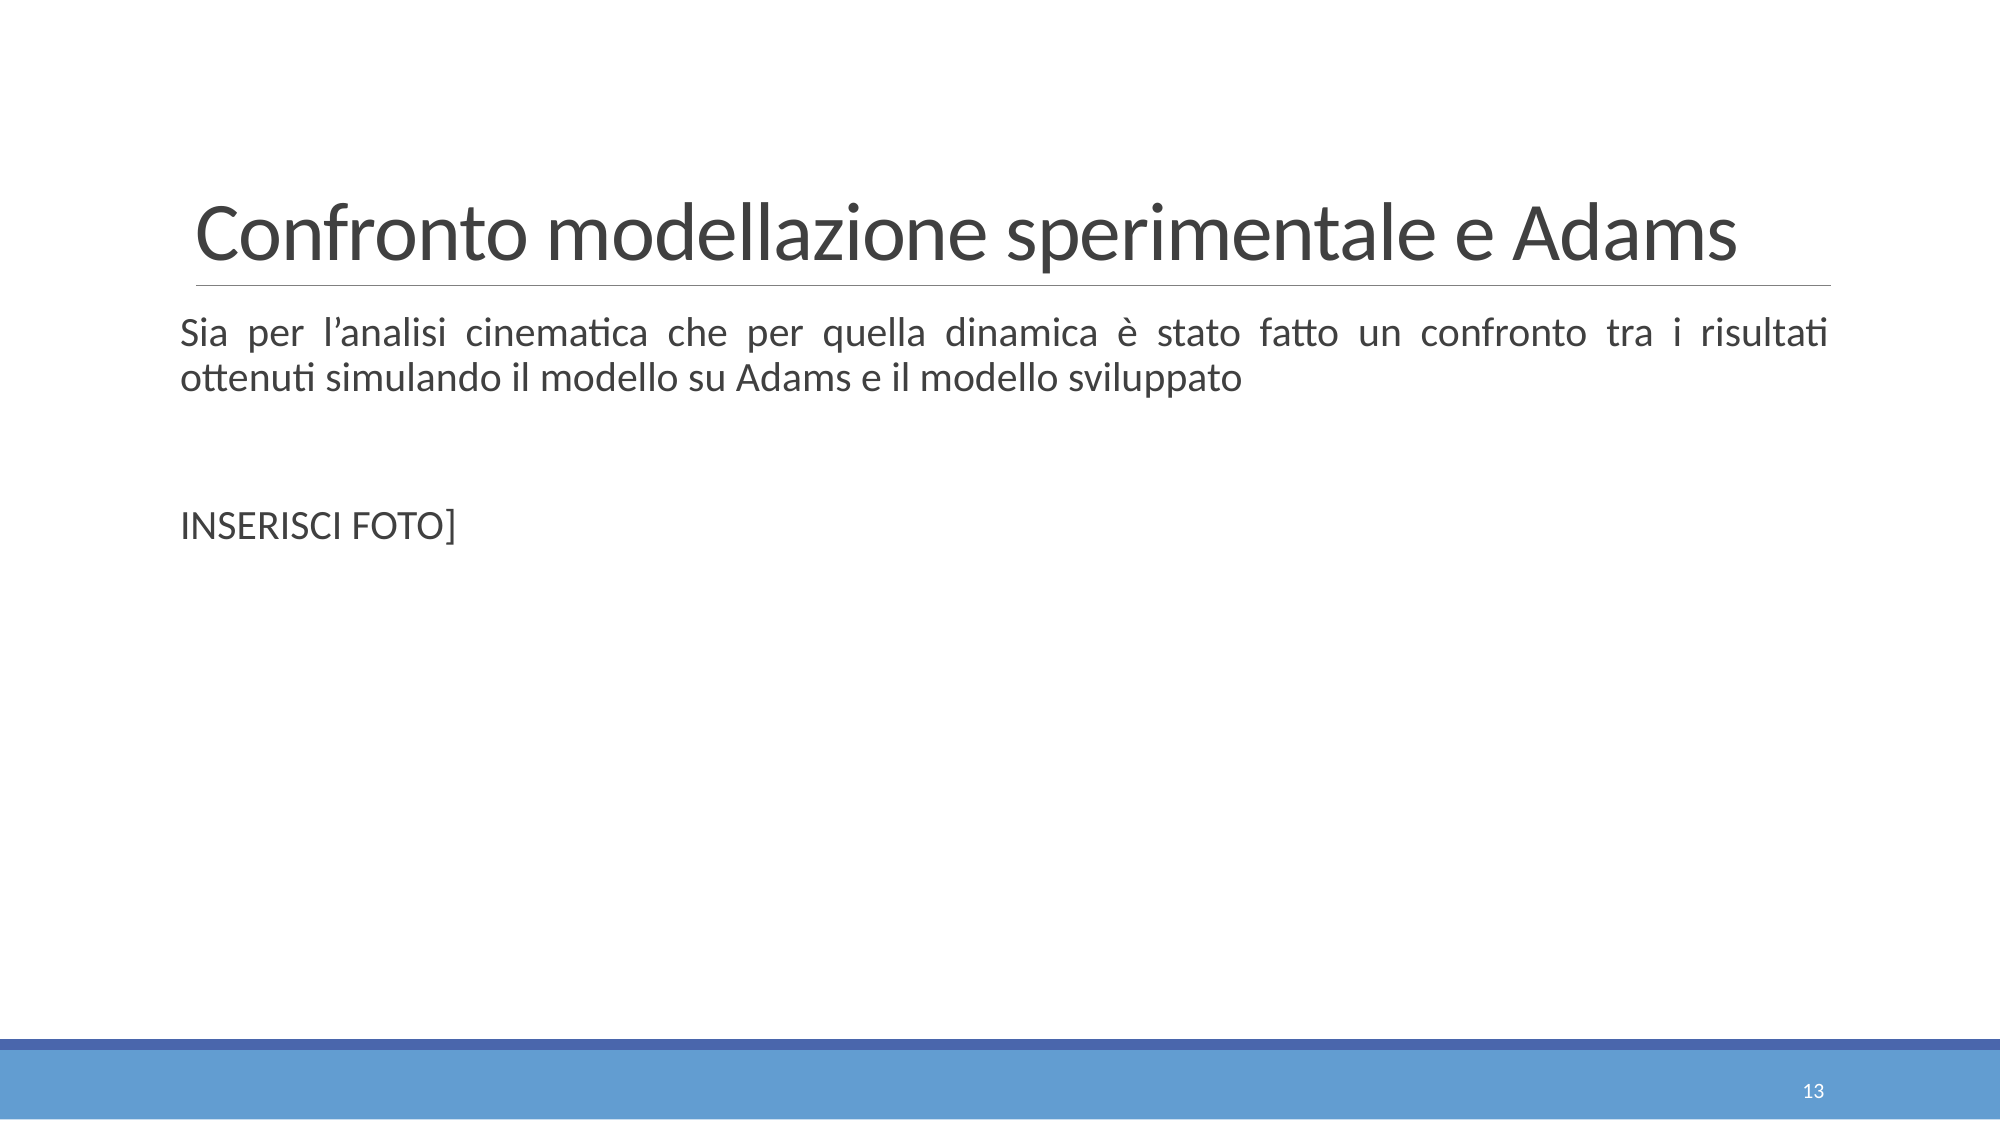

# Confronto modellazione sperimentale e Adams
Sia per l’analisi cinematica che per quella dinamica è stato fatto un confronto tra i risultati ottenuti simulando il modello su Adams e il modello sviluppato

INSERISCI FOTO]
13